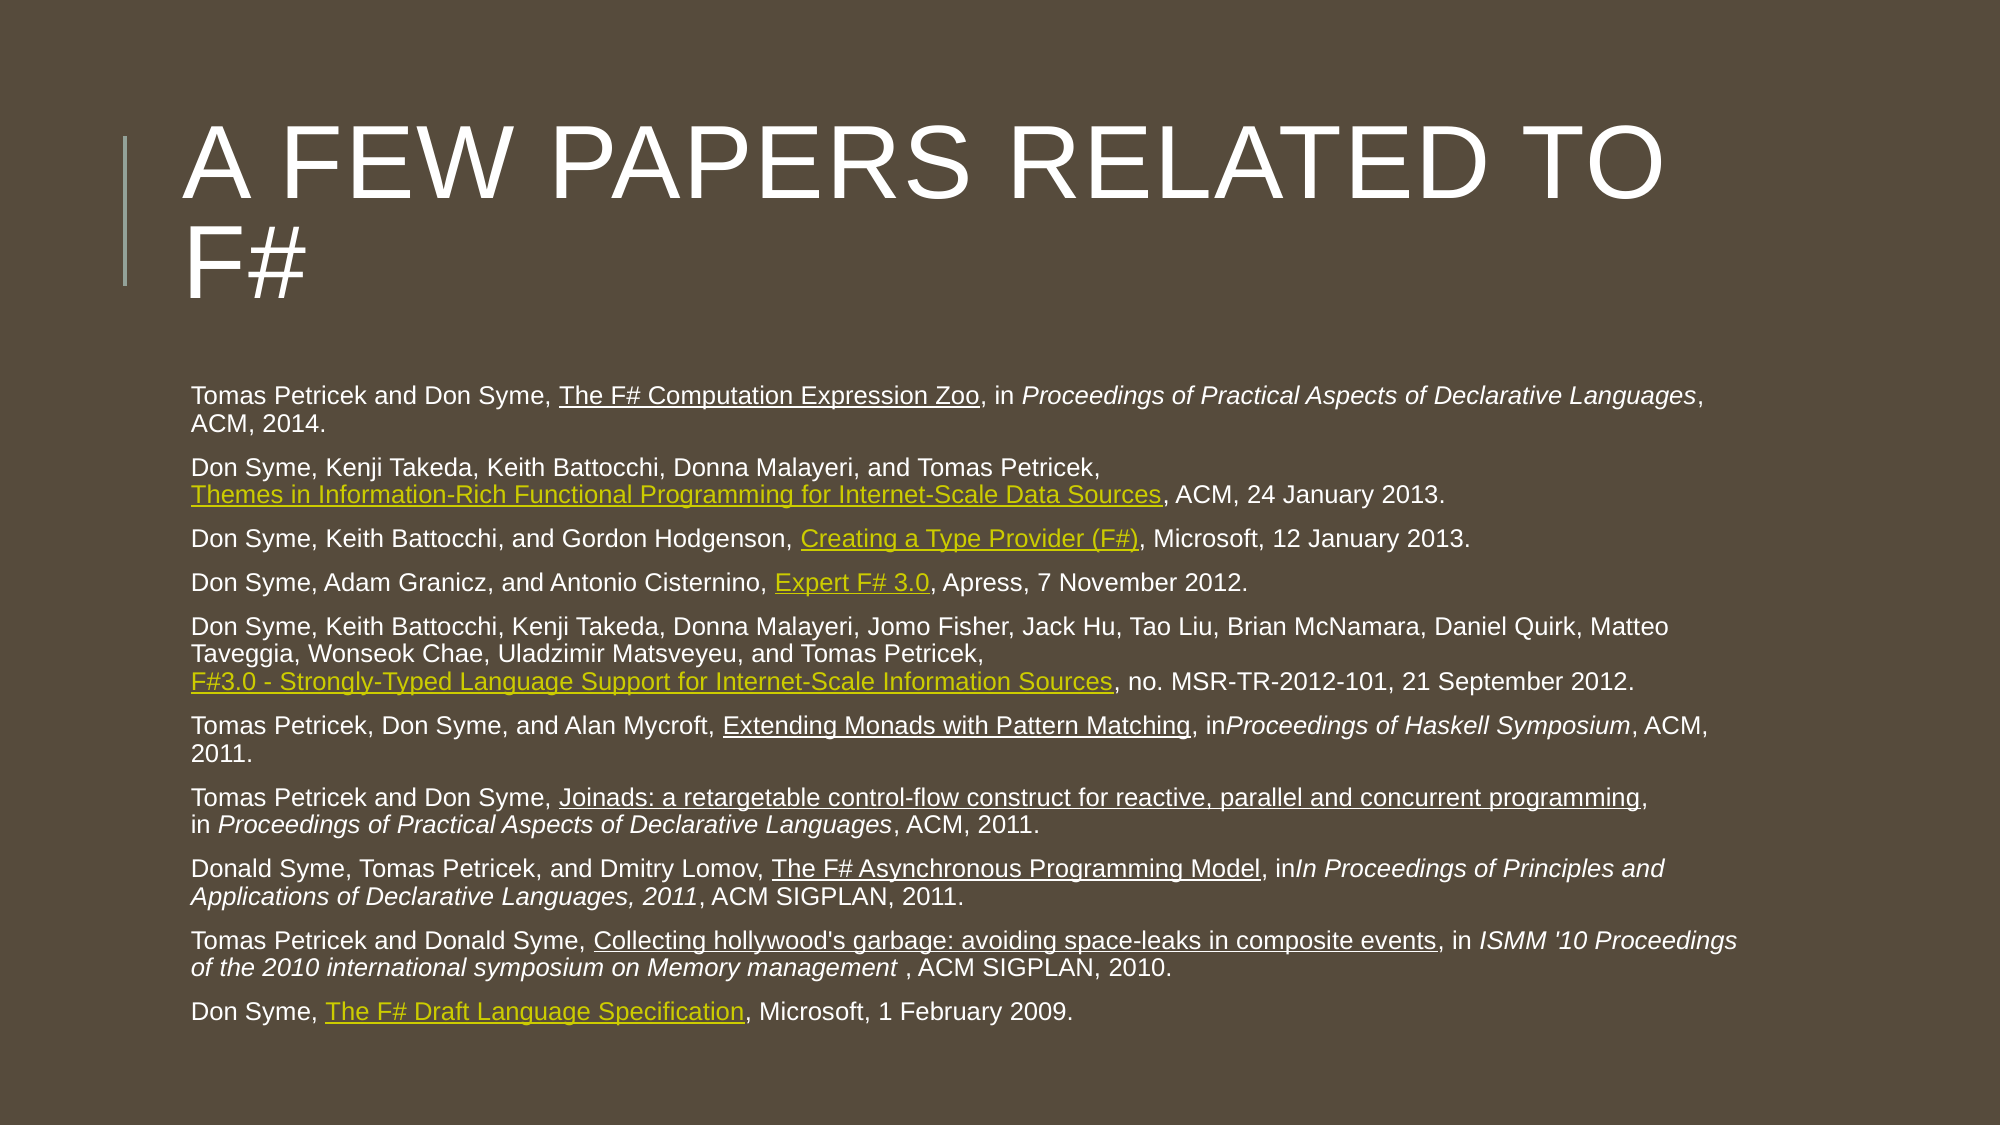

# A few papers related to F#
Tomas Petricek and Don Syme, The F# Computation Expression Zoo, in Proceedings of Practical Aspects of Declarative Languages, ACM, 2014.
Don Syme, Kenji Takeda, Keith Battocchi, Donna Malayeri, and Tomas Petricek, Themes in Information-Rich Functional Programming for Internet-Scale Data Sources, ACM, 24 January 2013.
Don Syme, Keith Battocchi, and Gordon Hodgenson, Creating a Type Provider (F#), Microsoft, 12 January 2013.
Don Syme, Adam Granicz, and Antonio Cisternino, Expert F# 3.0, Apress, 7 November 2012.
Don Syme, Keith Battocchi, Kenji Takeda, Donna Malayeri, Jomo Fisher, Jack Hu, Tao Liu, Brian McNamara, Daniel Quirk, Matteo Taveggia, Wonseok Chae, Uladzimir Matsveyeu, and Tomas Petricek, F#3.0 - Strongly-Typed Language Support for Internet-Scale Information Sources, no. MSR-TR-2012-101, 21 September 2012.
Tomas Petricek, Don Syme, and Alan Mycroft, Extending Monads with Pattern Matching, inProceedings of Haskell Symposium, ACM, 2011.
Tomas Petricek and Don Syme, Joinads: a retargetable control-flow construct for reactive, parallel and concurrent programming, in Proceedings of Practical Aspects of Declarative Languages, ACM, 2011.
Donald Syme, Tomas Petricek, and Dmitry Lomov, The F# Asynchronous Programming Model, inIn Proceedings of Principles and Applications of Declarative Languages, 2011, ACM SIGPLAN, 2011.
Tomas Petricek and Donald Syme, Collecting hollywood's garbage: avoiding space-leaks in composite events, in ISMM '10 Proceedings of the 2010 international symposium on Memory management , ACM SIGPLAN, 2010.
Don Syme, The F# Draft Language Specification, Microsoft, 1 February 2009.